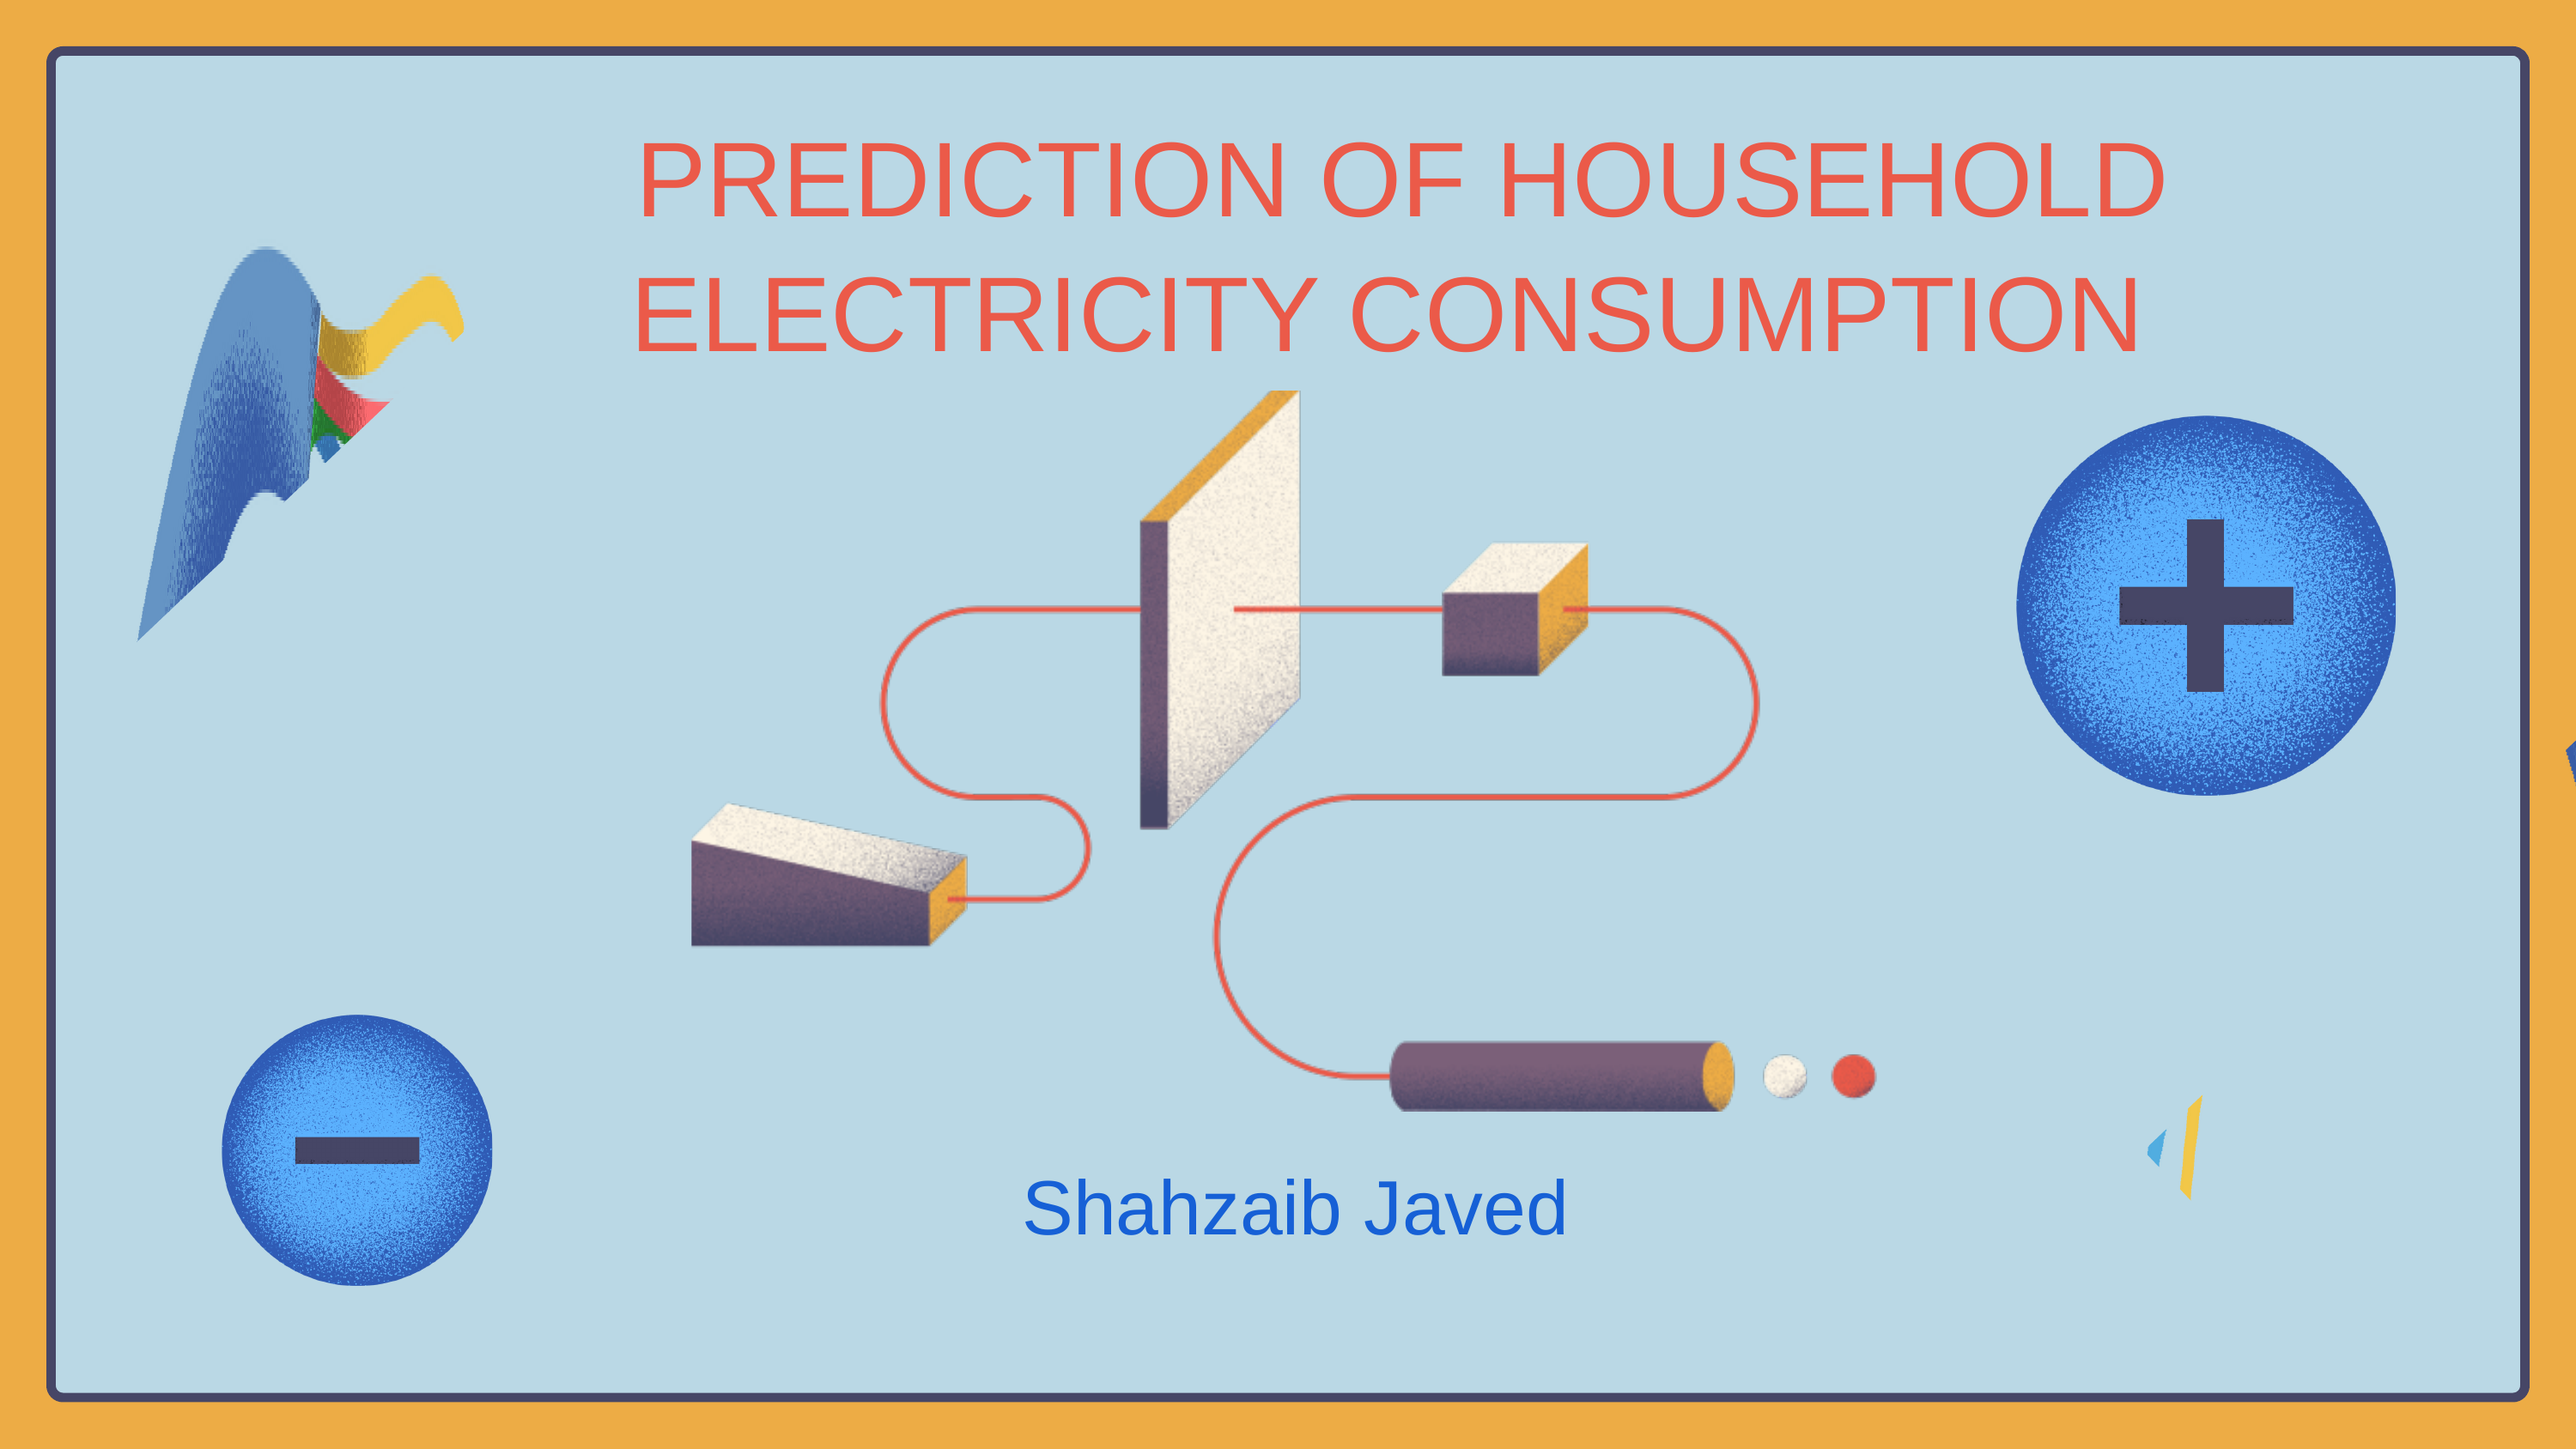

PREDICTION OF HOUSEHOLD ELECTRICITY CONSUMPTION

Shahzaib Javed